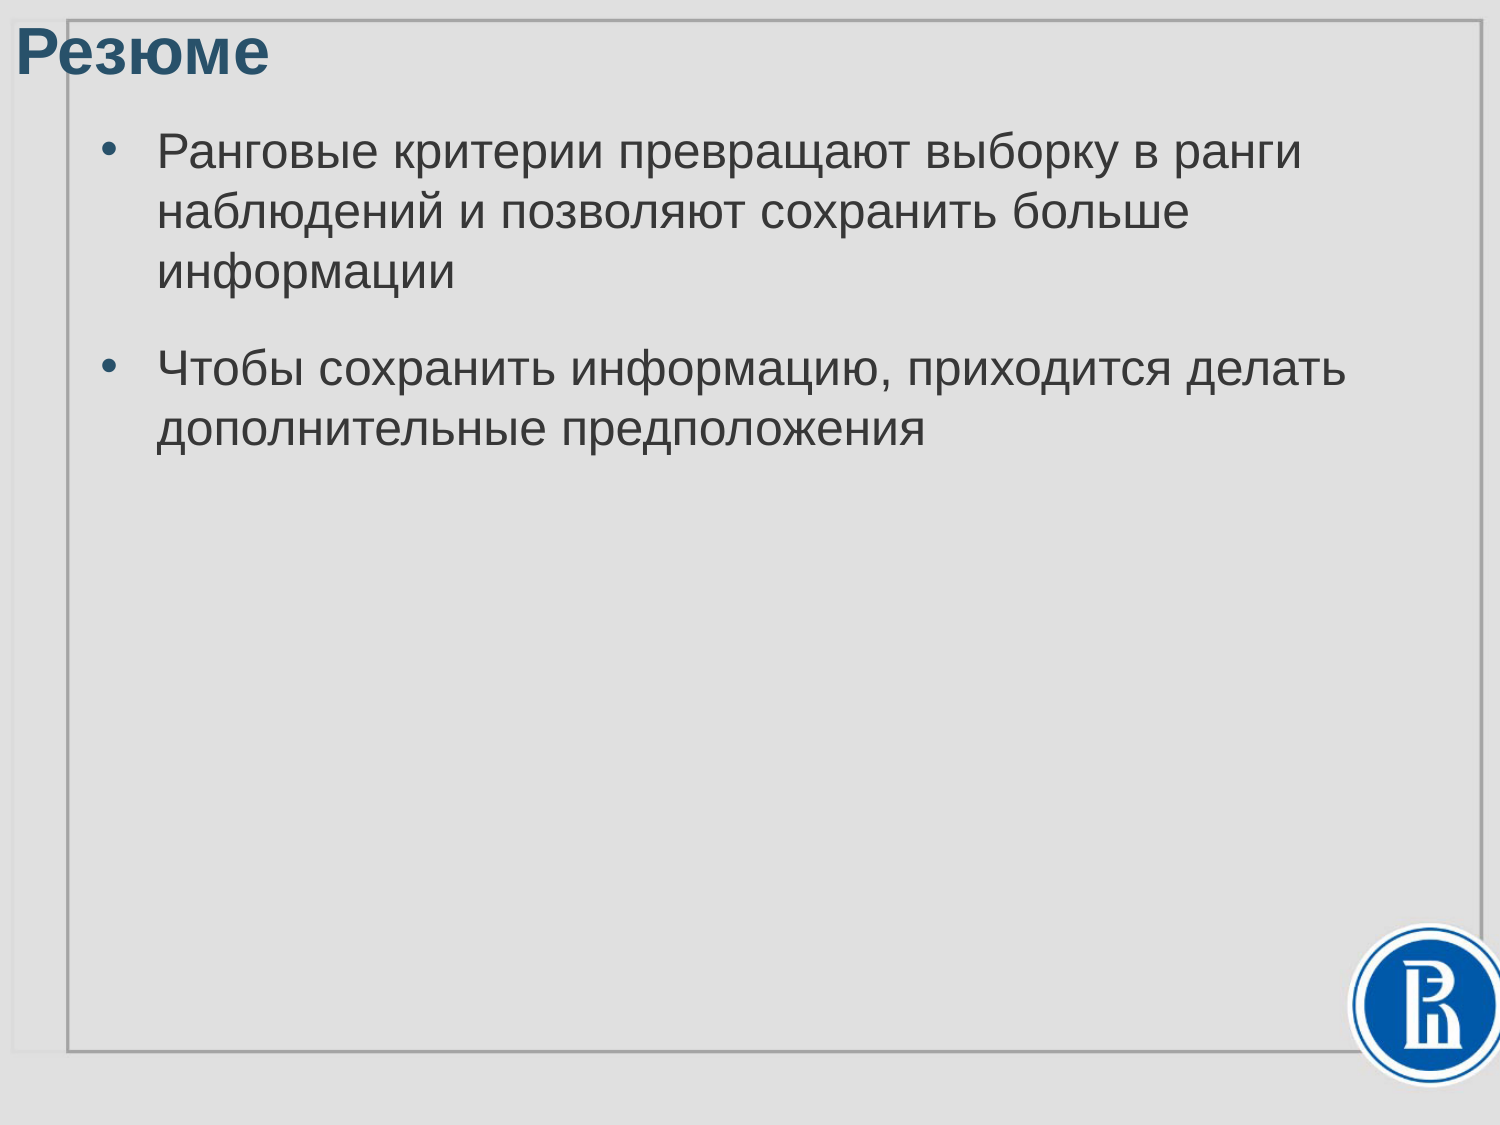

# Резюме
Ранговые критерии превращают выборку в ранги наблюдений и позволяют сохранить больше информации
Чтобы сохранить информацию, приходится делать дополнительные предположения